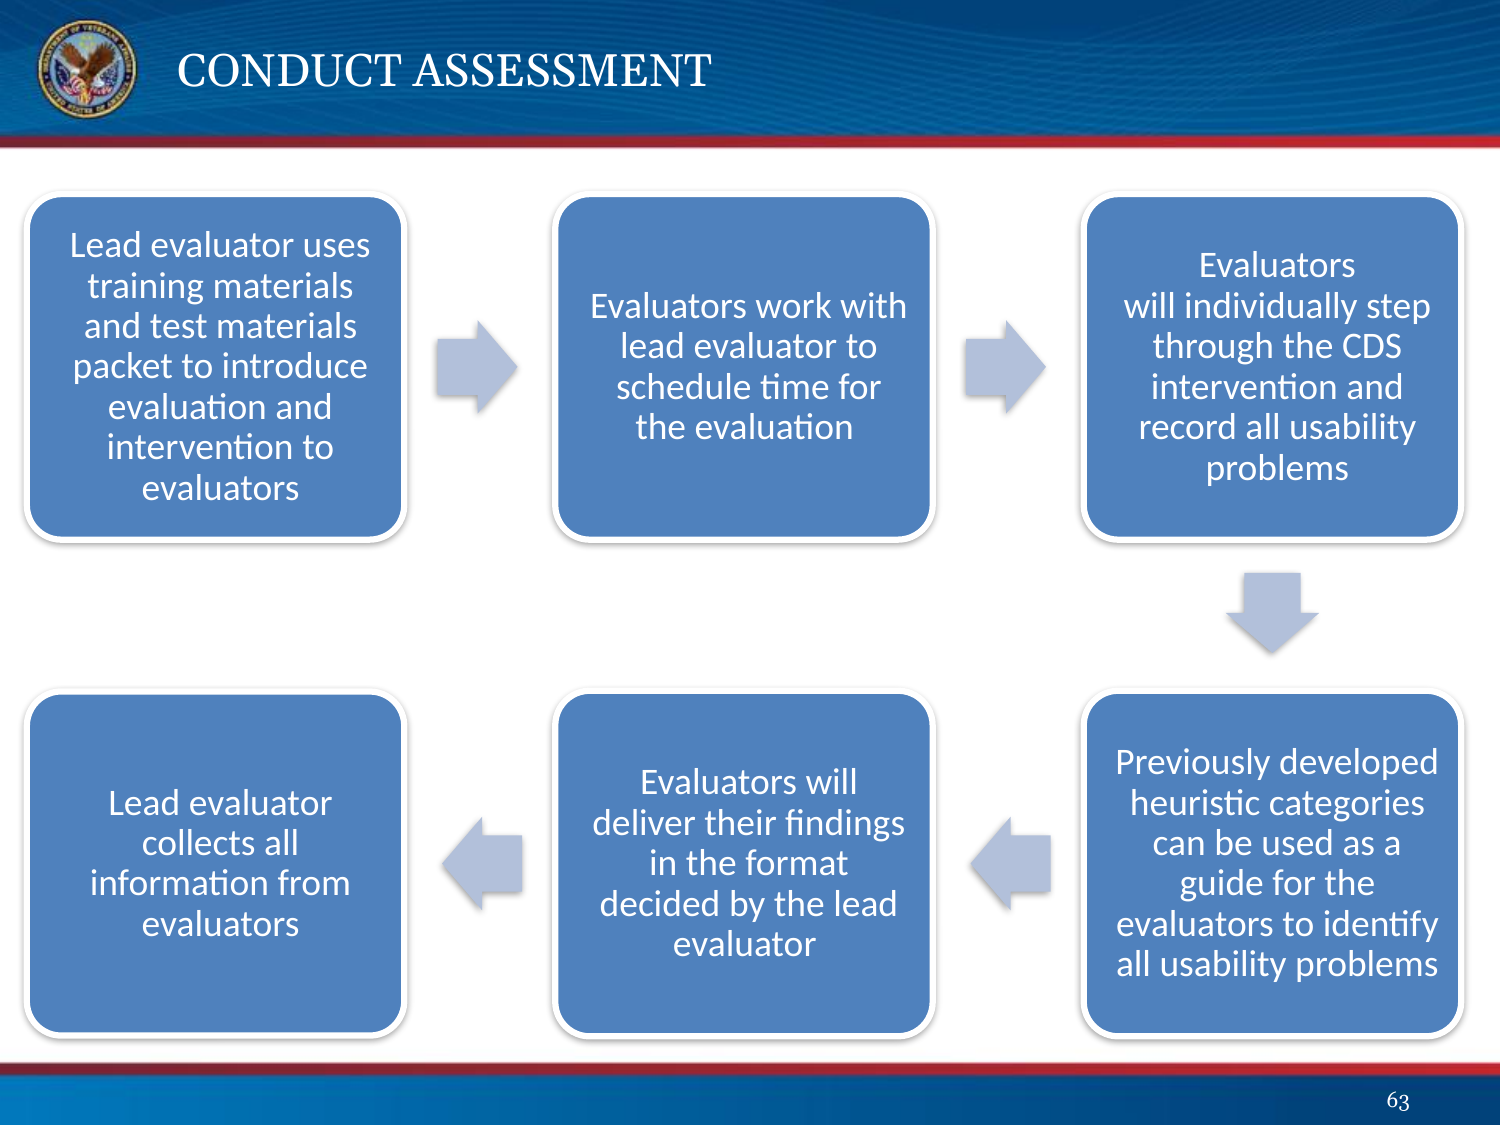

# Conduct Assessment
Lead evaluator uses training materials and test materials packet to introduce evaluation and intervention to evaluators

Evaluators work with lead evaluator to schedule time for the evaluation

Evaluators will individually step through the CDS intervention and record all usability problems

Previously developed heuristic categories can be used as a guide for the evaluators to identify all usability problems

Evaluators will deliver their findings in the format decided by the lead evaluator

Lead evaluator collects all information from evaluators
63